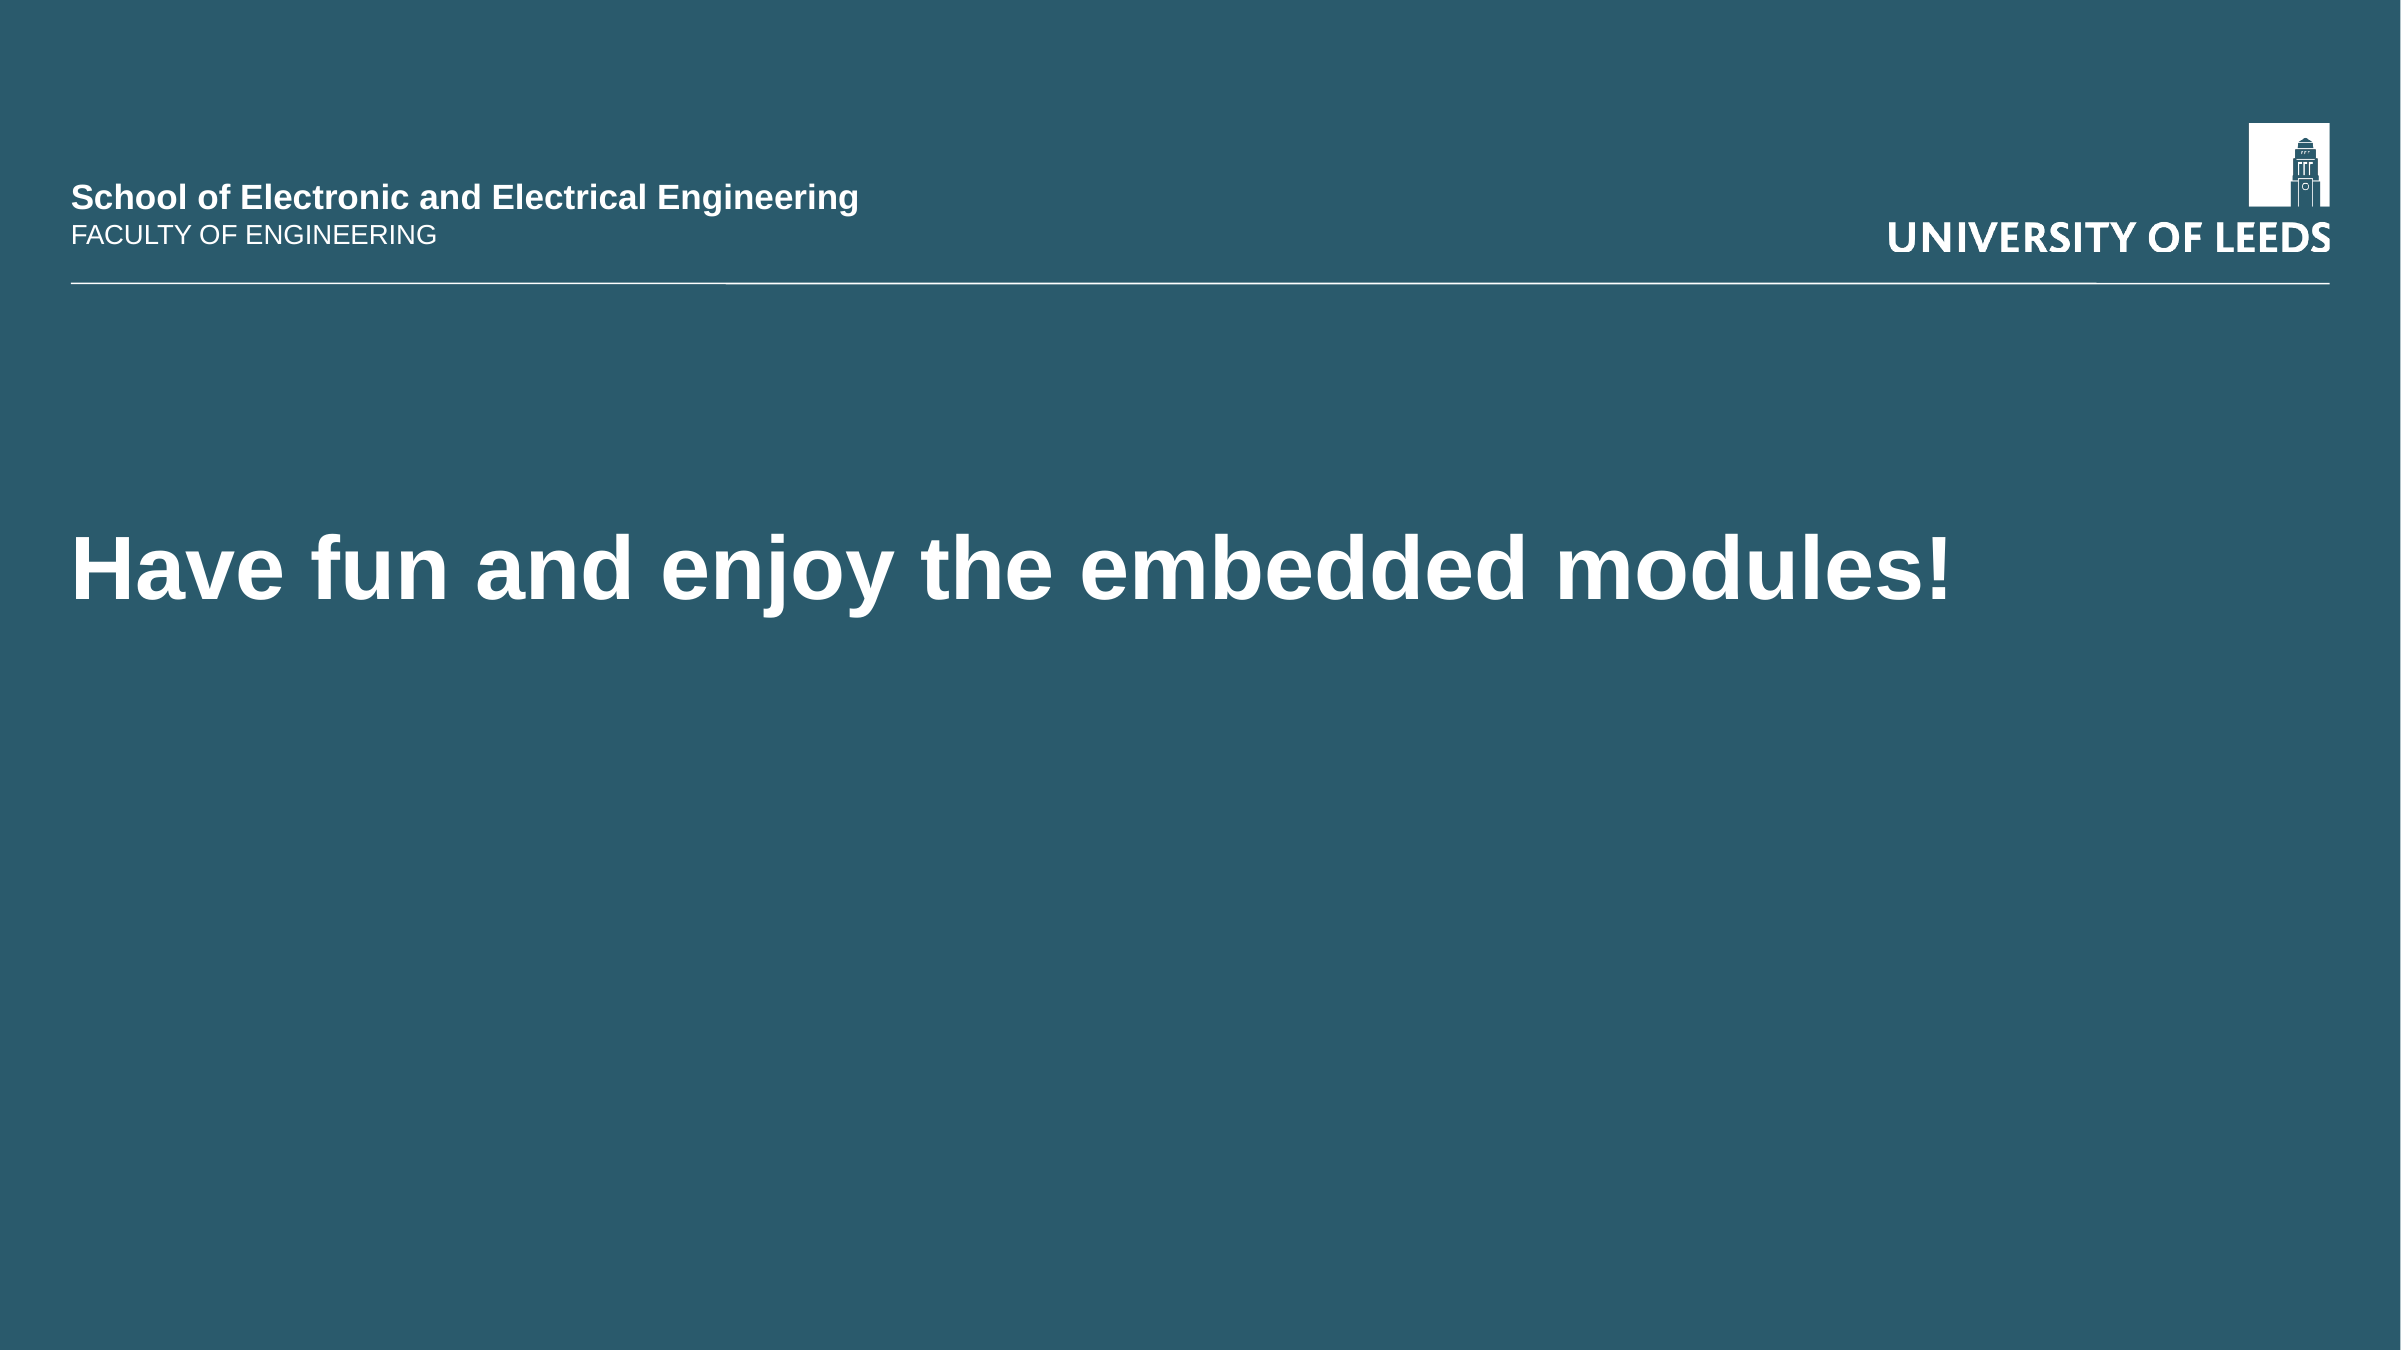

# Have fun and enjoy the embedded modules!